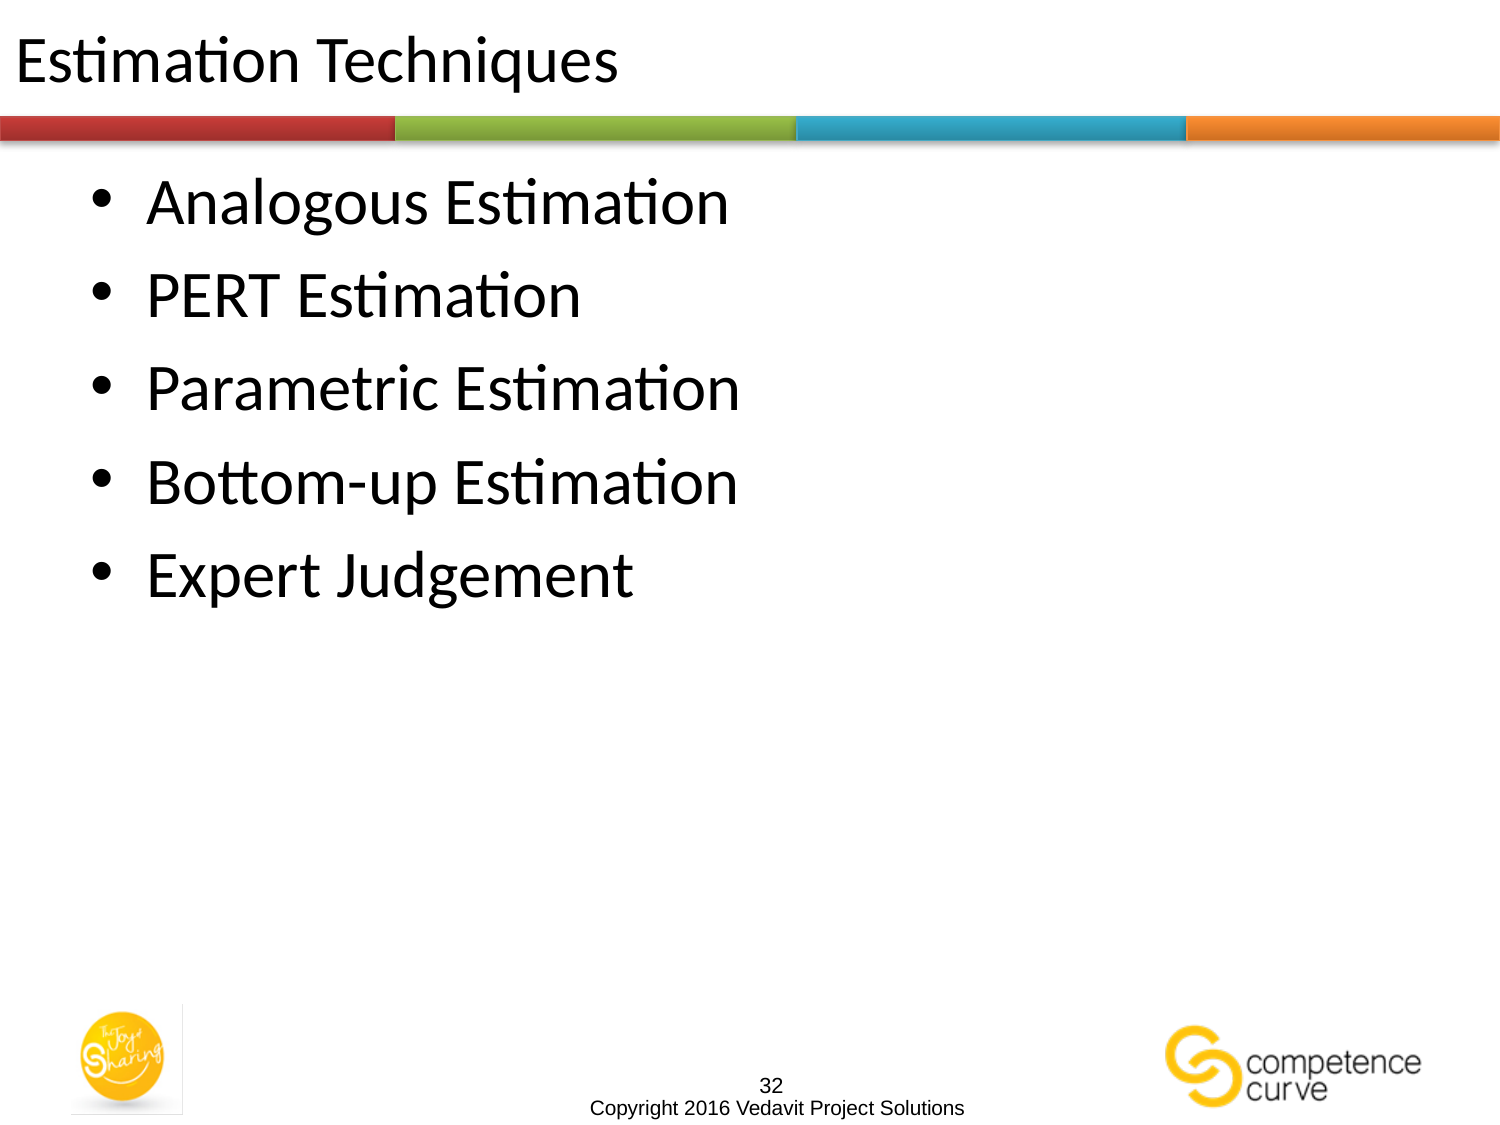

# Estimation Techniques
Analogous Estimation
PERT Estimation
Parametric Estimation
Bottom-up Estimation
Expert Judgement

32
Copyright 2016 Vedavit Project Solutions